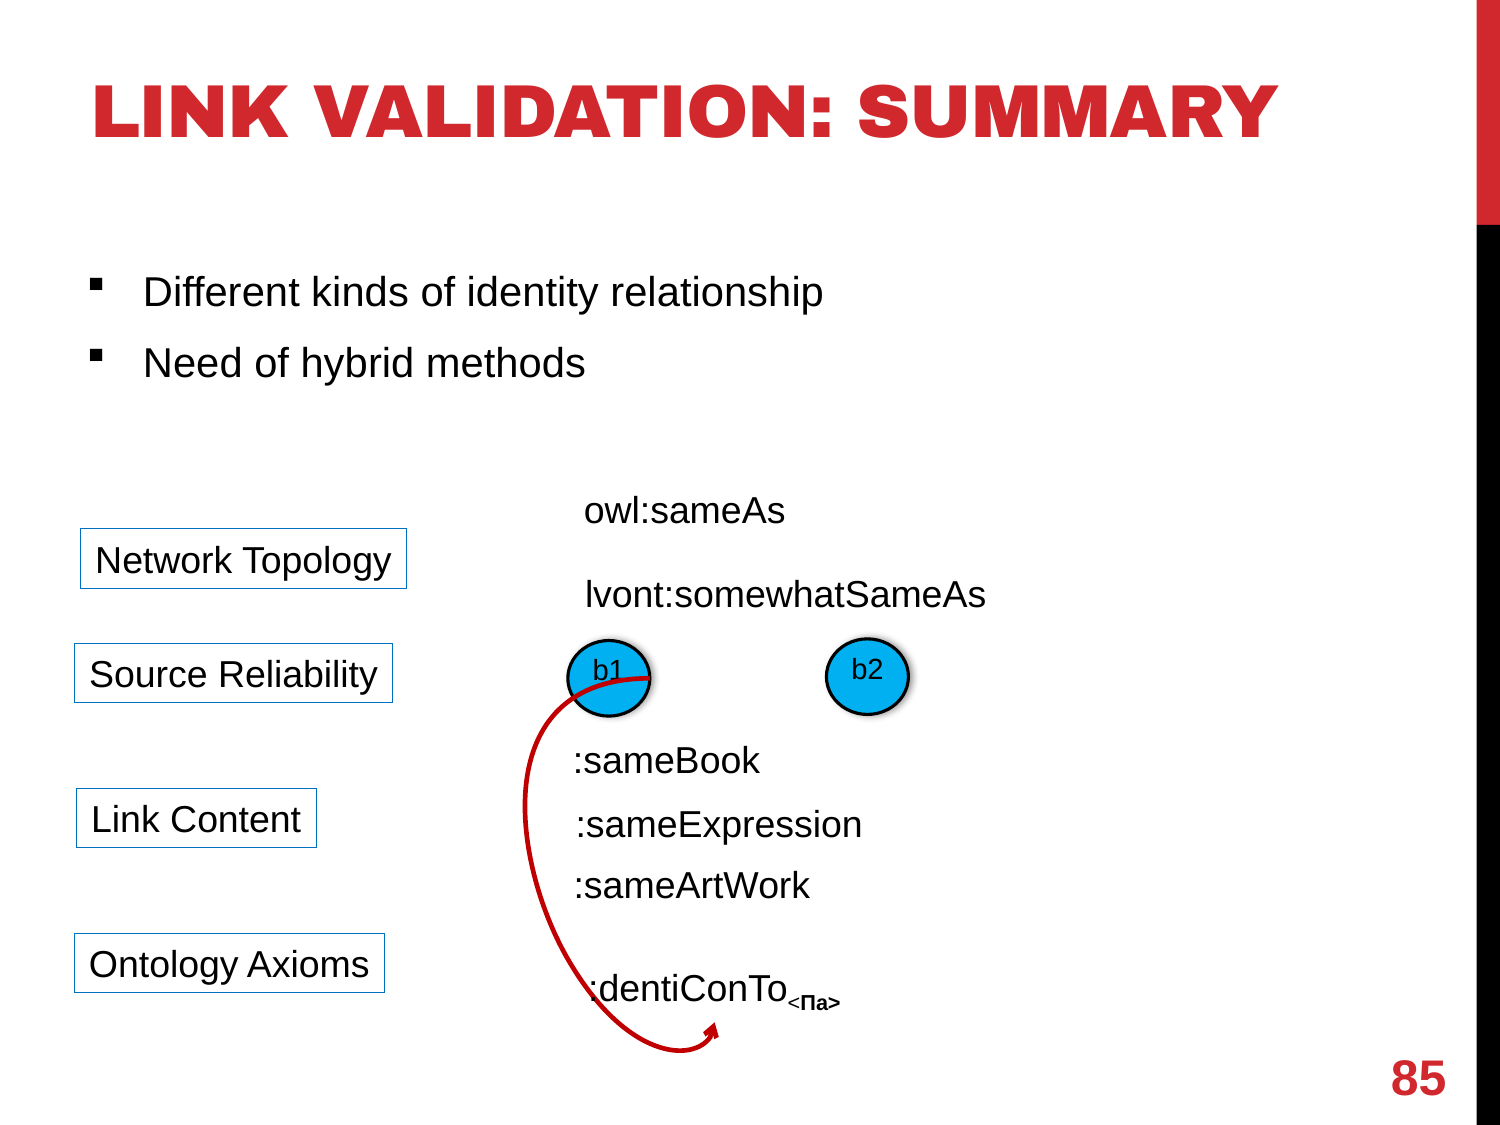

# Link Validation: summary
Different kinds of identity relationship
Need of hybrid methods
owl:sameAs
Network Topology
lvont:somewhatSameAs
b2
b1
Source Reliability
:sameBook
Link Content
:sameExpression
:sameArtWork
Ontology Axioms
:dentiConTo<Πa>
85